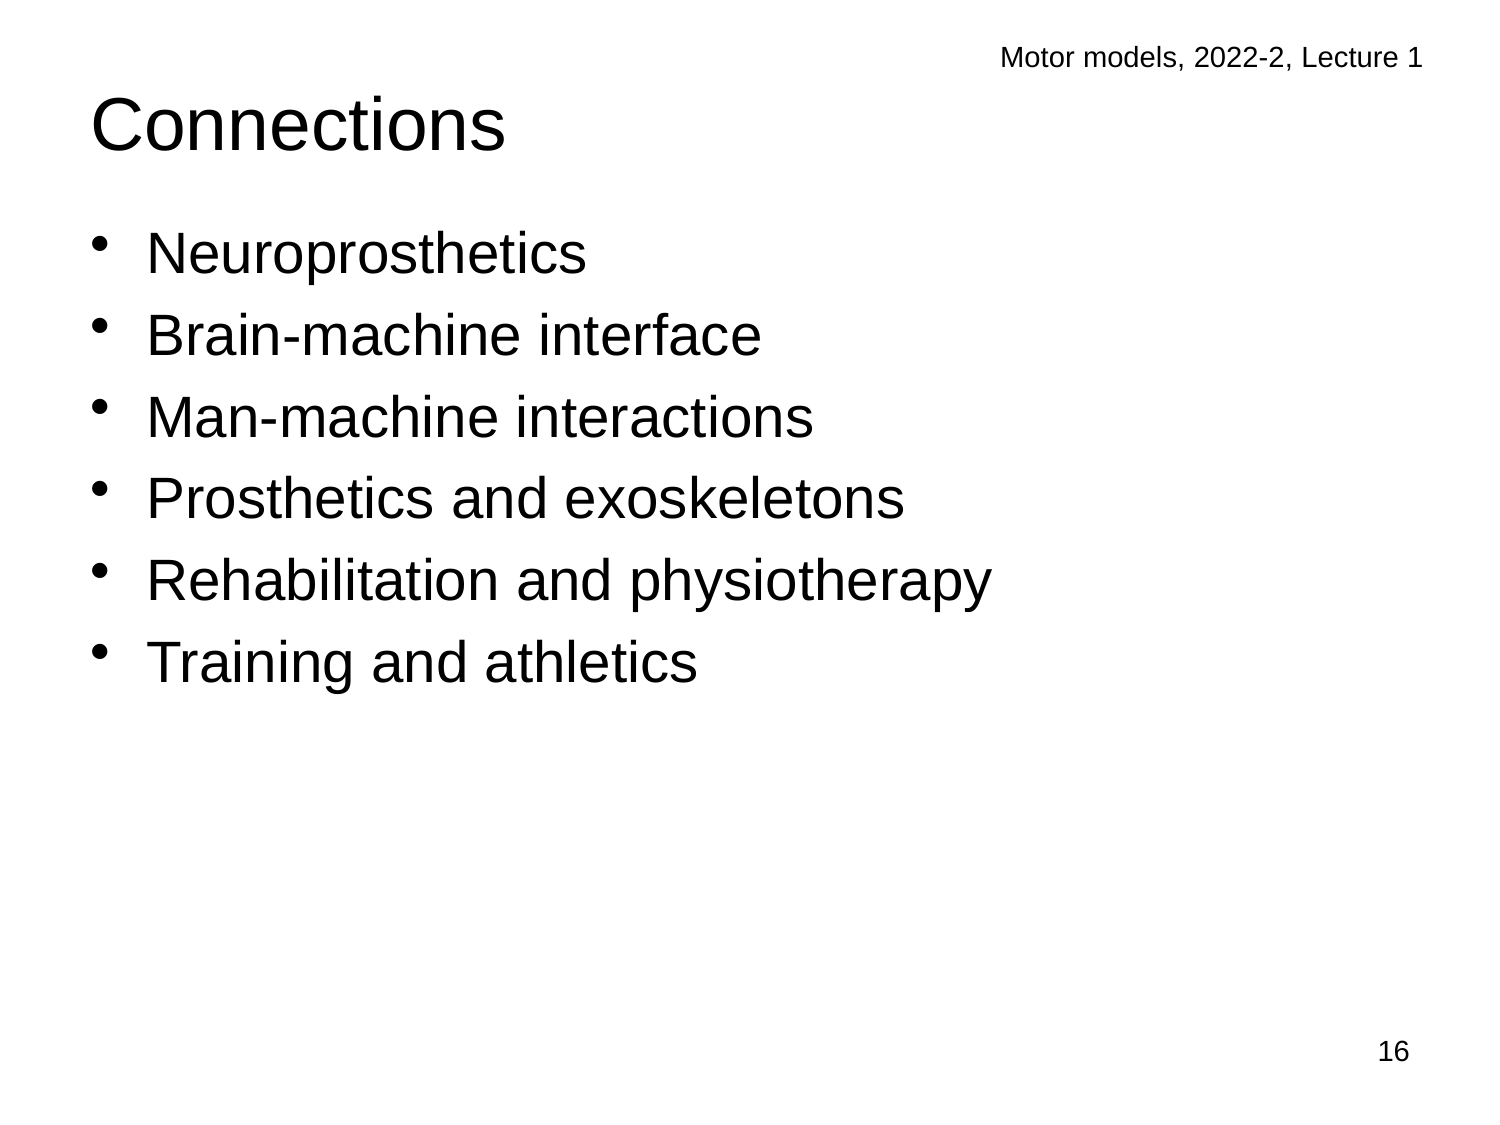

Motor models, 2022-2, Lecture 1
# Connections
Neuroprosthetics
Brain-machine interface
Man-machine interactions
Prosthetics and exoskeletons
Rehabilitation and physiotherapy
Training and athletics
16